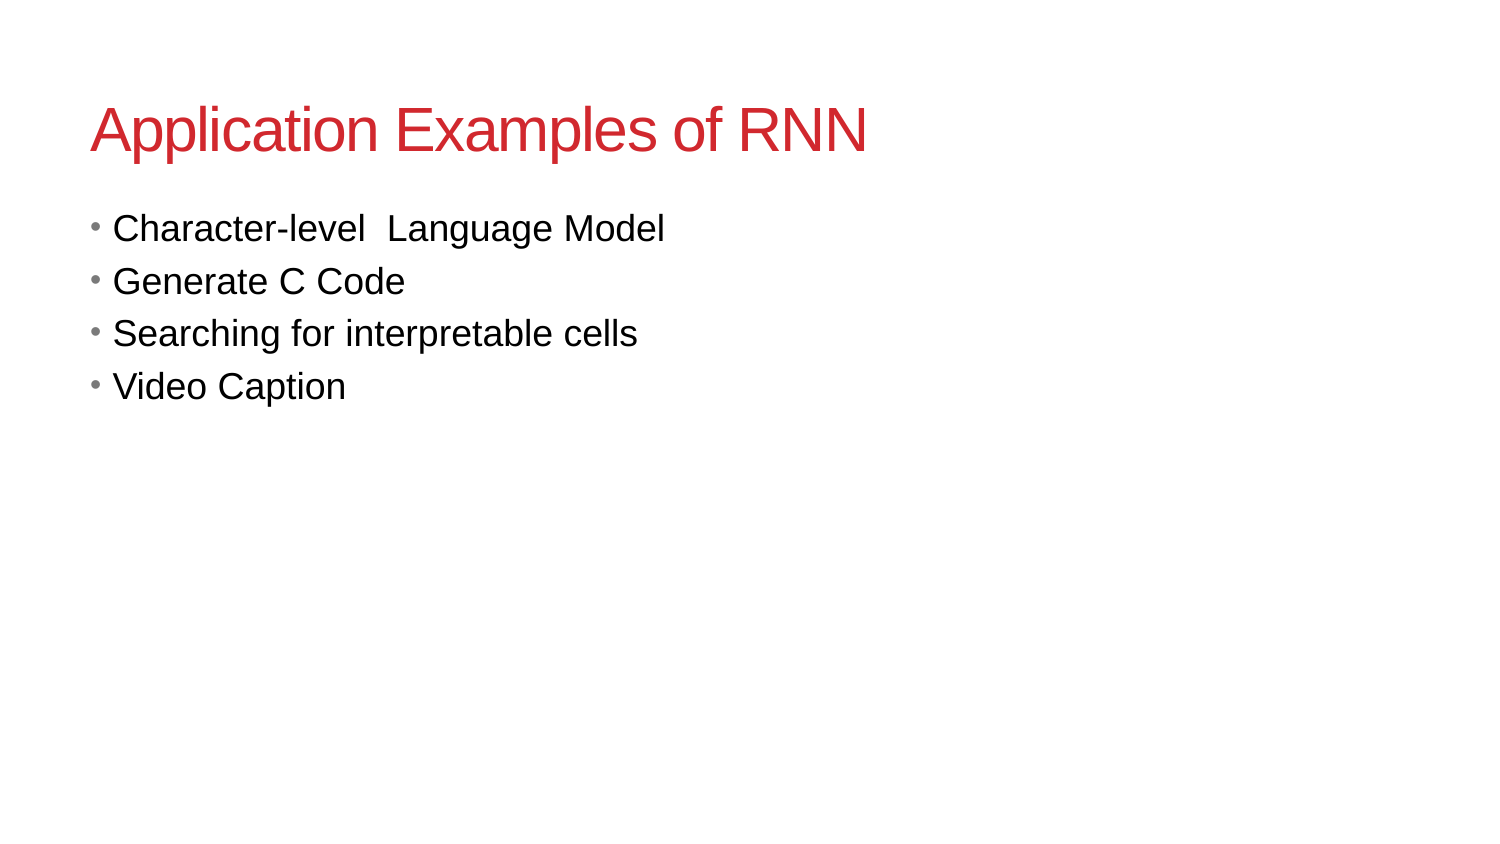

# Application Examples of RNN
Character-level  Language Model
Generate C Code
Searching for interpretable cells
Video Caption